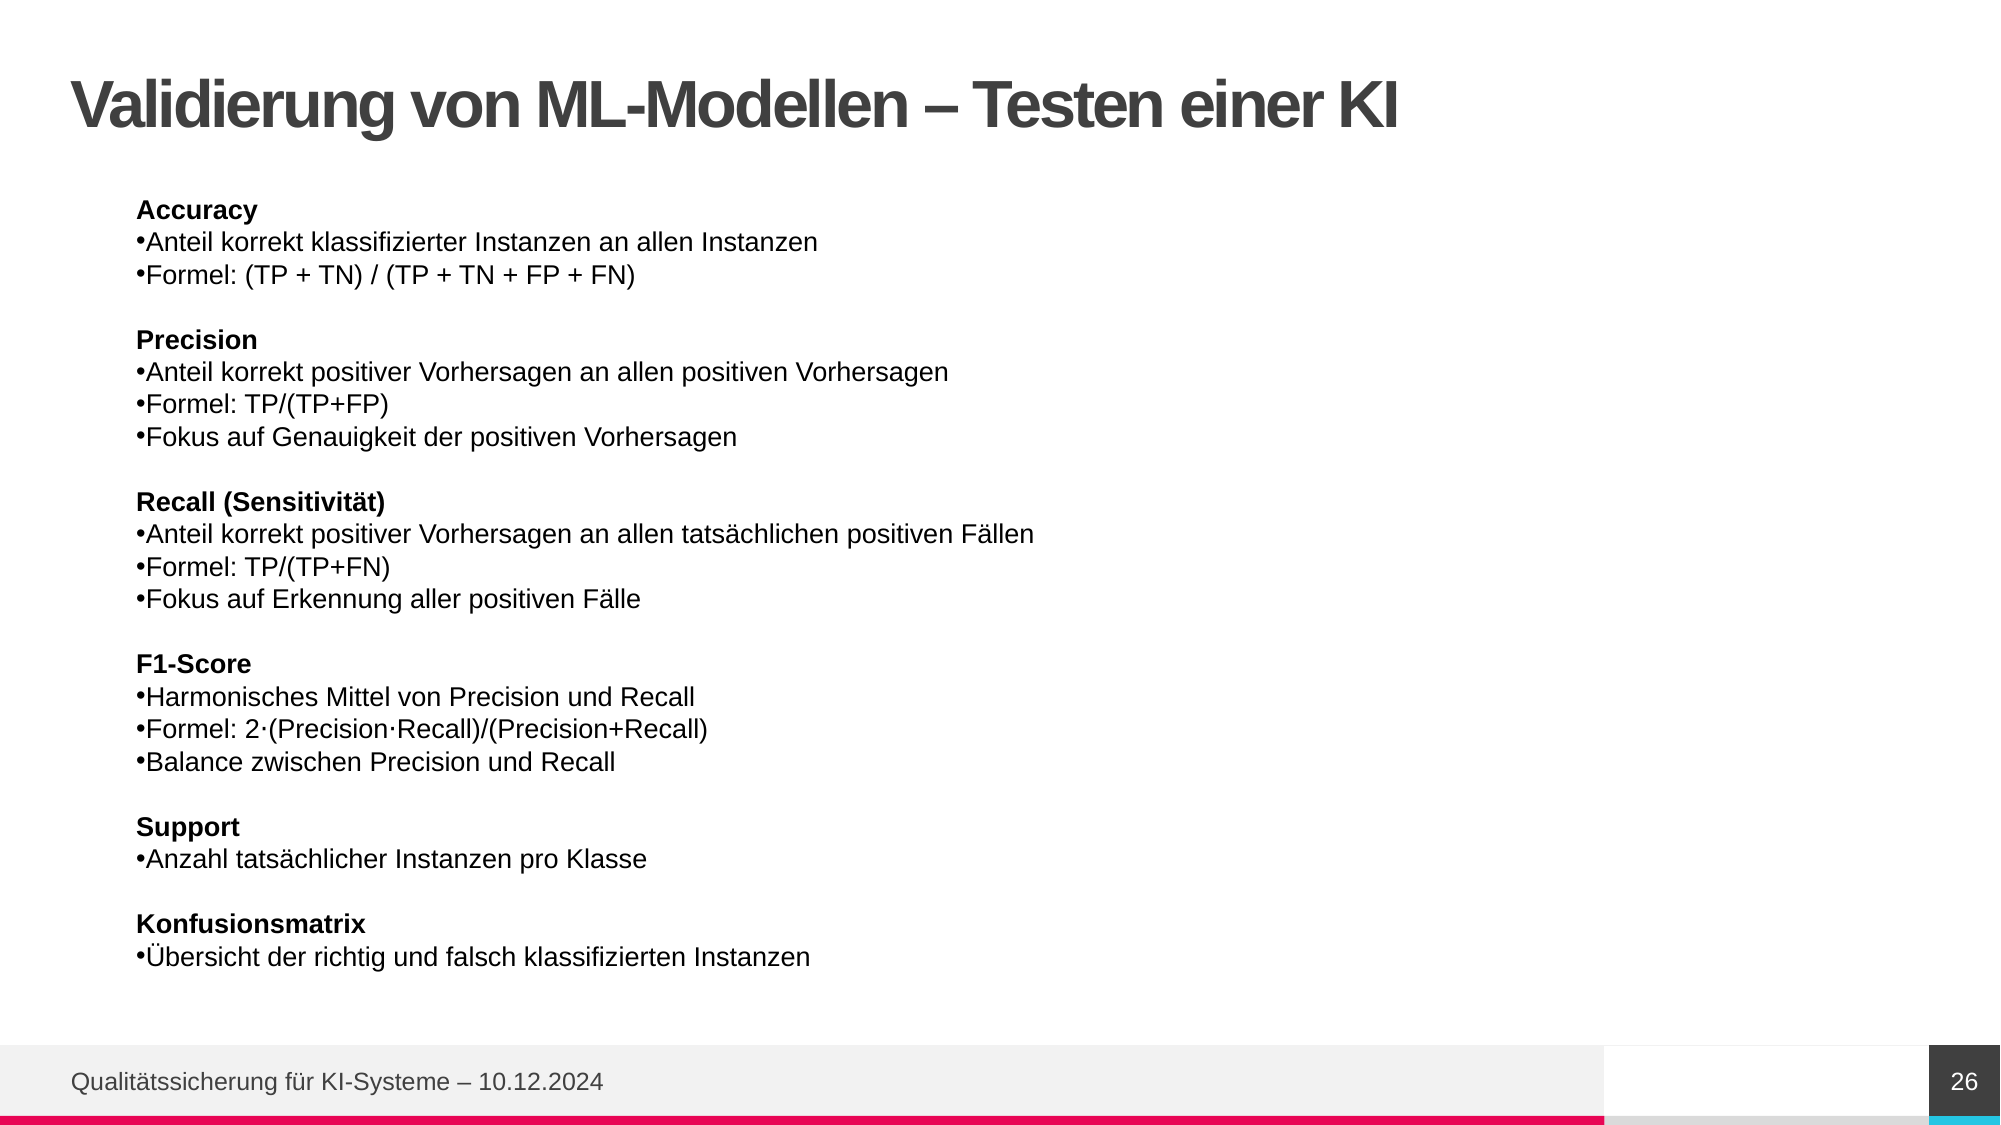

# Validierung von ML-Modellen – Testen einer KI
Accuracy
Anteil korrekt klassifizierter Instanzen an allen Instanzen
Formel: (TP + TN) / (TP + TN + FP + FN)

Precision
Anteil korrekt positiver Vorhersagen an allen positiven Vorhersagen
Formel: TP/(TP+FP)
Fokus auf Genauigkeit der positiven Vorhersagen

Recall (Sensitivität)
Anteil korrekt positiver Vorhersagen an allen tatsächlichen positiven Fällen
Formel: TP/(TP+FN)
Fokus auf Erkennung aller positiven Fälle

F1-Score
Harmonisches Mittel von Precision und Recall
Formel: 2⋅(Precision⋅Recall)/(Precision+Recall)
Balance zwischen Precision und Recall

Support
Anzahl tatsächlicher Instanzen pro Klasse

Konfusionsmatrix
Übersicht der richtig und falsch klassifizierten Instanzen

26
Qualitätssicherung für KI-Systeme – 10.12.2024